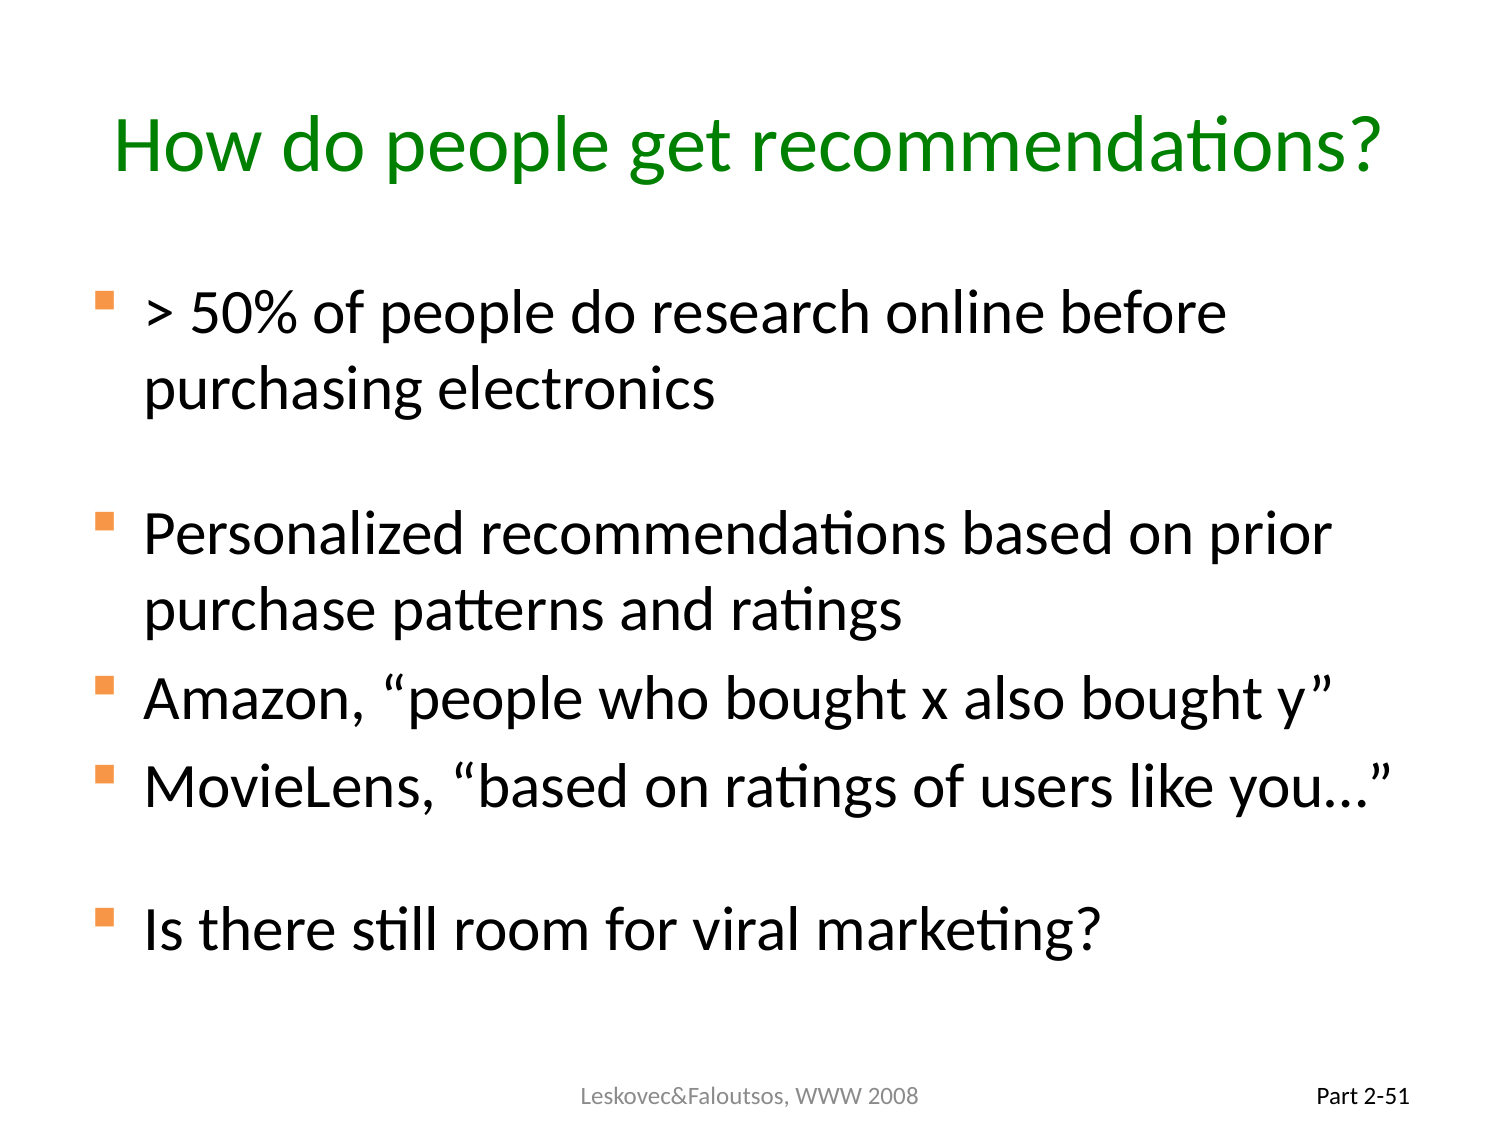

> 50% of people do research online before purchasing electronics

Personalized recommendations based on prior purchase patterns and ratings
Amazon, “people who bought x also bought y”
MovieLens, “based on ratings of users like you…”

Is there still room for viral marketing?

# How do people get recommendations?
Leskovec&Faloutsos, WWW 2008
Part 2-51